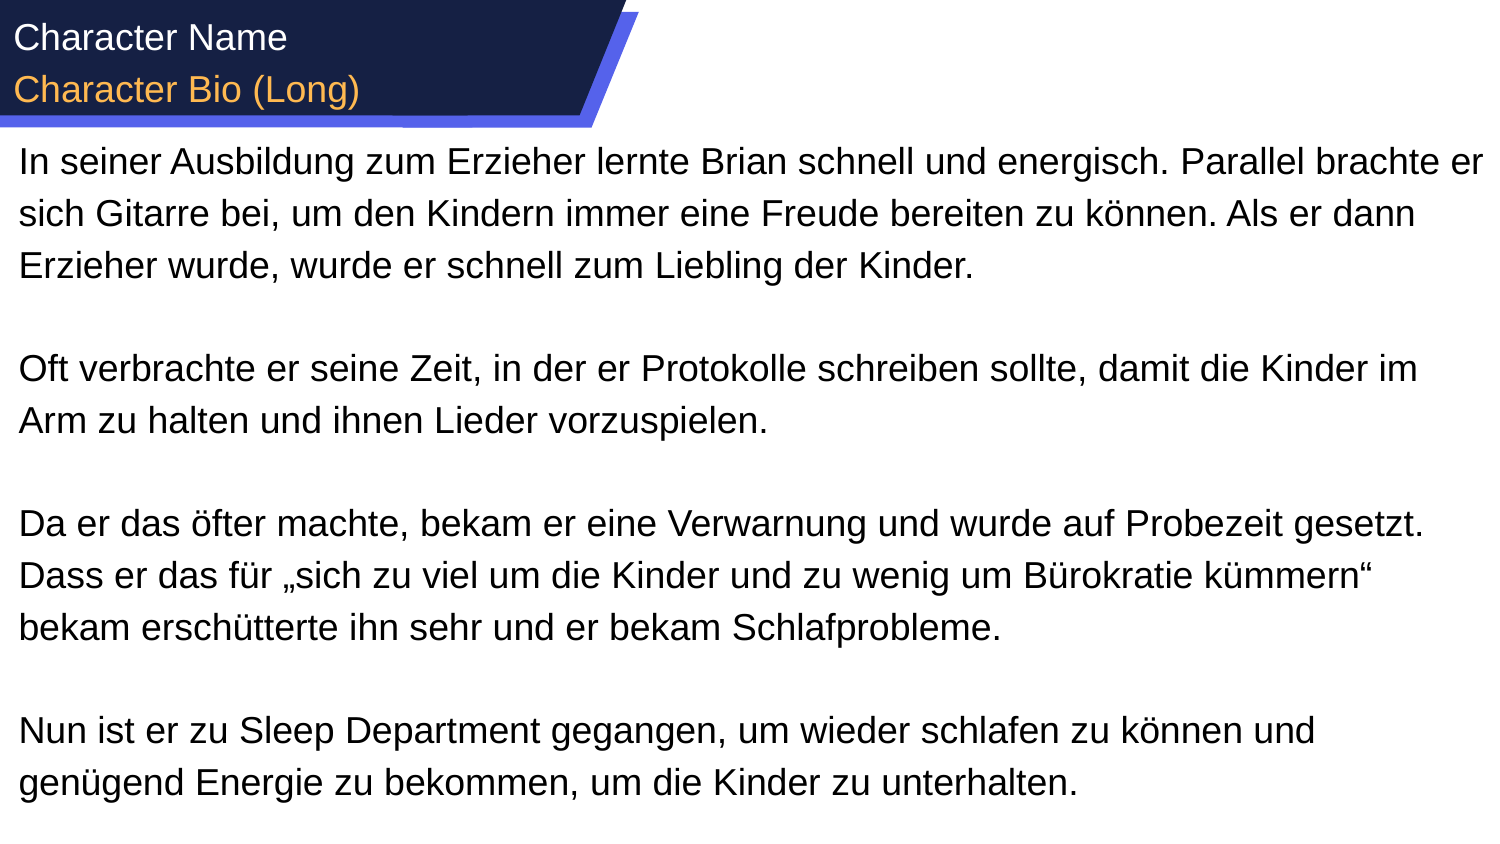

Character Name
Character Bio (Long)

In seiner Ausbildung zum Erzieher lernte Brian schnell und energisch. Parallel brachte er sich Gitarre bei, um den Kindern immer eine Freude bereiten zu können. Als er dann Erzieher wurde, wurde er schnell zum Liebling der Kinder.

Oft verbrachte er seine Zeit, in der er Protokolle schreiben sollte, damit die Kinder im Arm zu halten und ihnen Lieder vorzuspielen.

Da er das öfter machte, bekam er eine Verwarnung und wurde auf Probezeit gesetzt. Dass er das für „sich zu viel um die Kinder und zu wenig um Bürokratie kümmern“ bekam erschütterte ihn sehr und er bekam Schlafprobleme.

Nun ist er zu Sleep Department gegangen, um wieder schlafen zu können und genügend Energie zu bekommen, um die Kinder zu unterhalten.